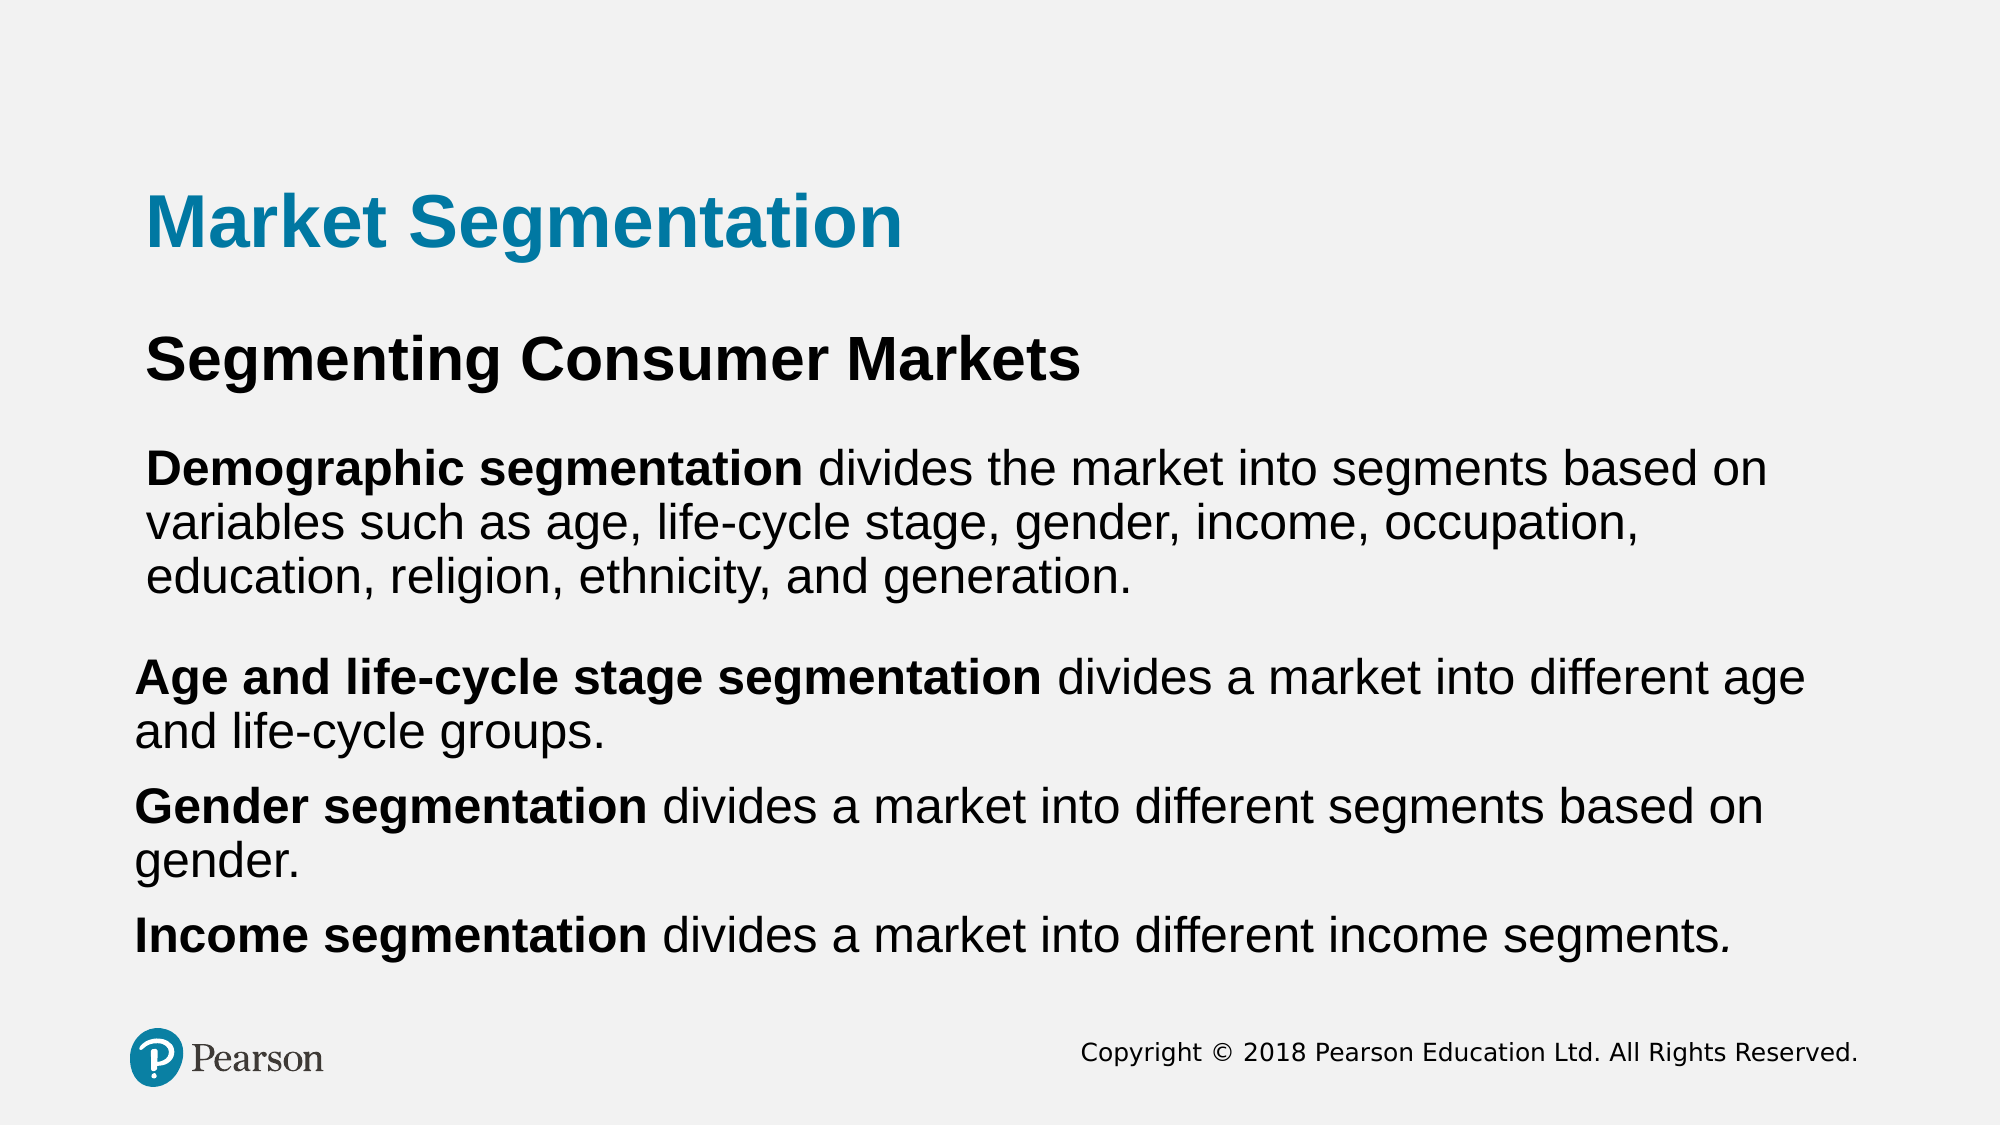

# Market Segmentation
Segmenting Consumer Markets

Demographic segmentation divides the market into segments based on variables such as age, life-cycle stage, gender, income, occupation, education, religion, ethnicity, and generation.

Age and life-cycle stage segmentation divides a market into different age and life-cycle groups.
Gender segmentation divides a market into different segments based on gender.
Income segmentation divides a market into different income segments.